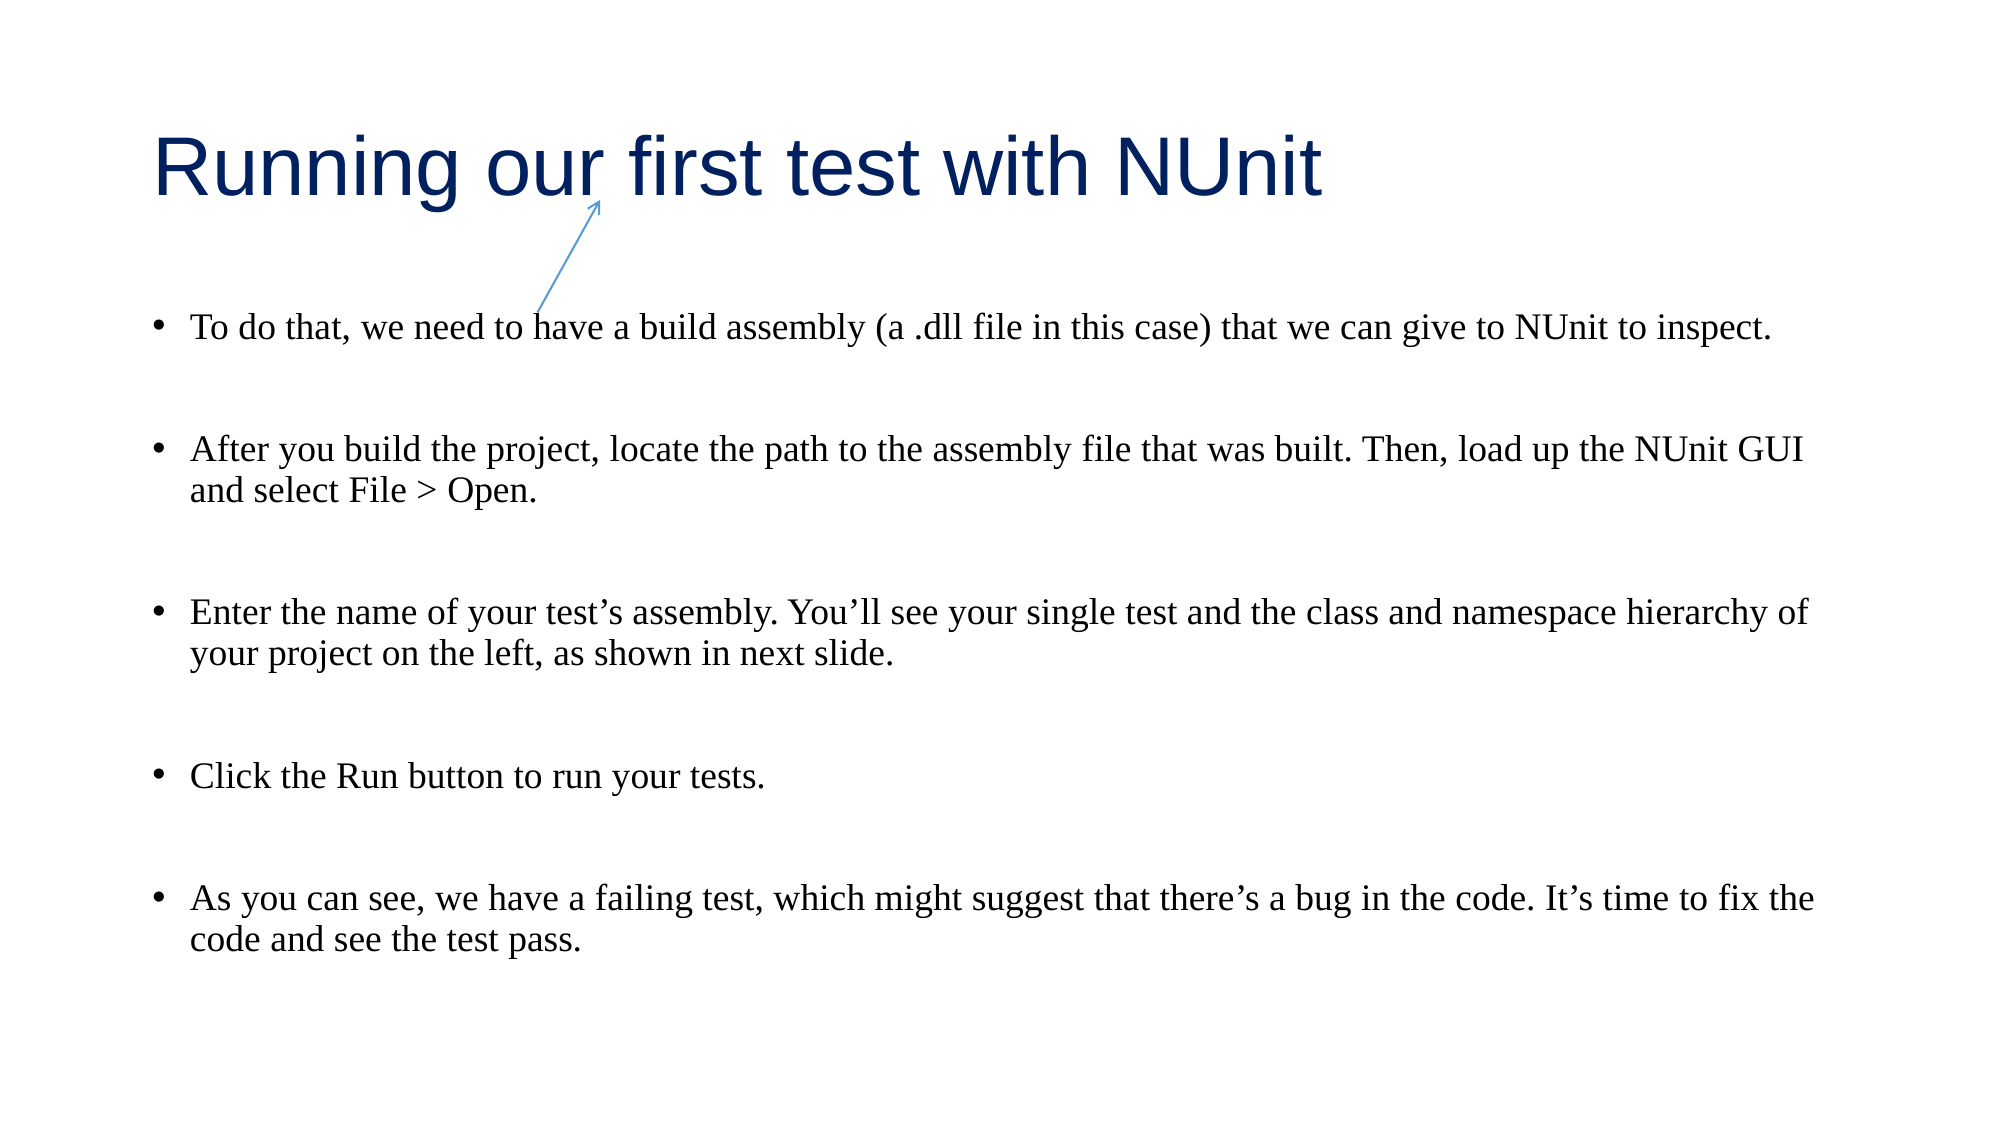

# Running our first test with NUnit
To do that, we need to have a build assembly (a .dll file in this case) that we can give to NUnit to inspect.

After you build the project, locate the path to the assembly file that was built. Then, load up the NUnit GUI and select File > Open.

Enter the name of your test’s assembly. You’ll see your single test and the class and namespace hierarchy of your project on the left, as shown in next slide.

Click the Run button to run your tests.

As you can see, we have a failing test, which might suggest that there’s a bug in the code. It’s time to fix the code and see the test pass.